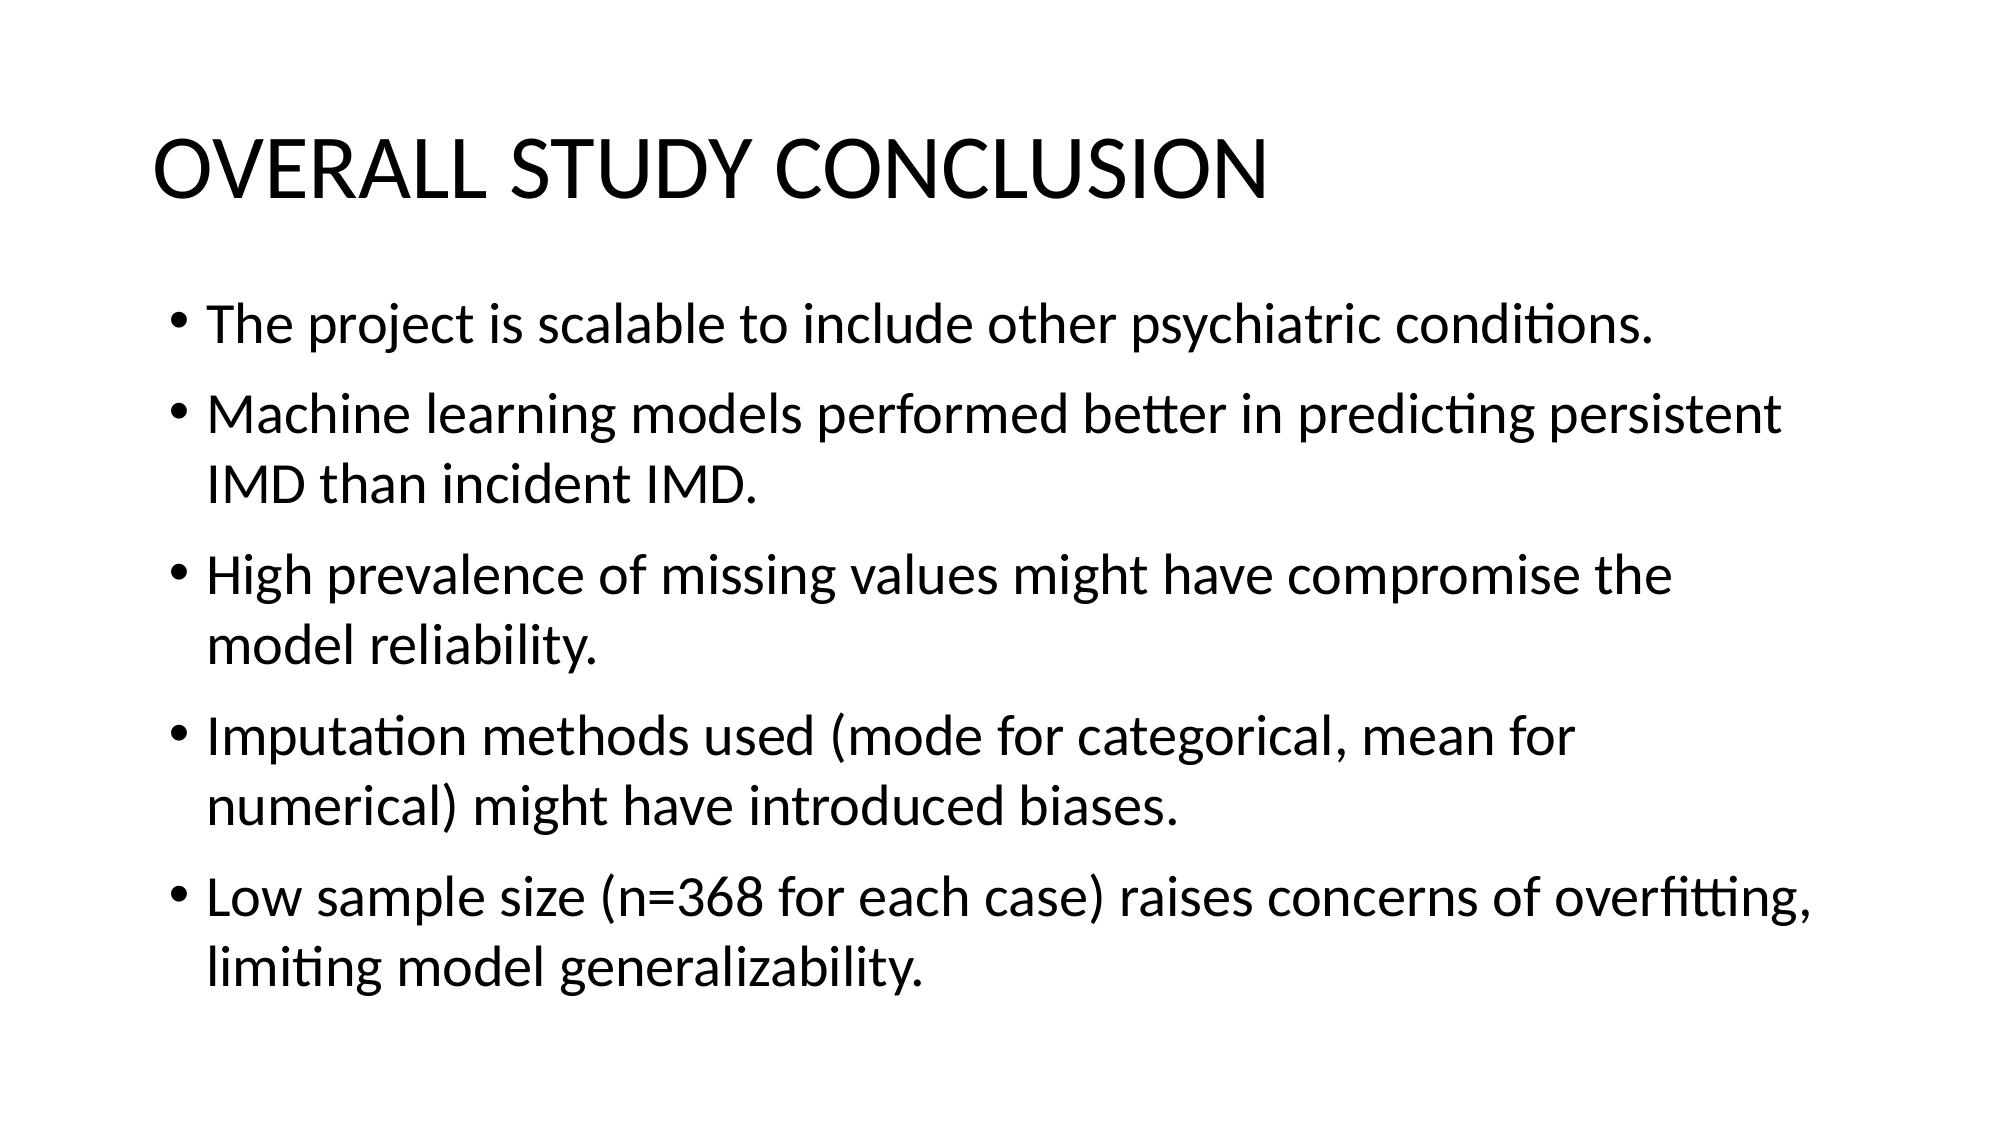

# OVERALL STUDY CONCLUSION
The project is scalable to include other psychiatric conditions.
Machine learning models performed better in predicting persistent IMD than incident IMD.
High prevalence of missing values might have compromise the model reliability.
Imputation methods used (mode for categorical, mean for numerical) might have introduced biases.
Low sample size (n=368 for each case) raises concerns of overfitting, limiting model generalizability.